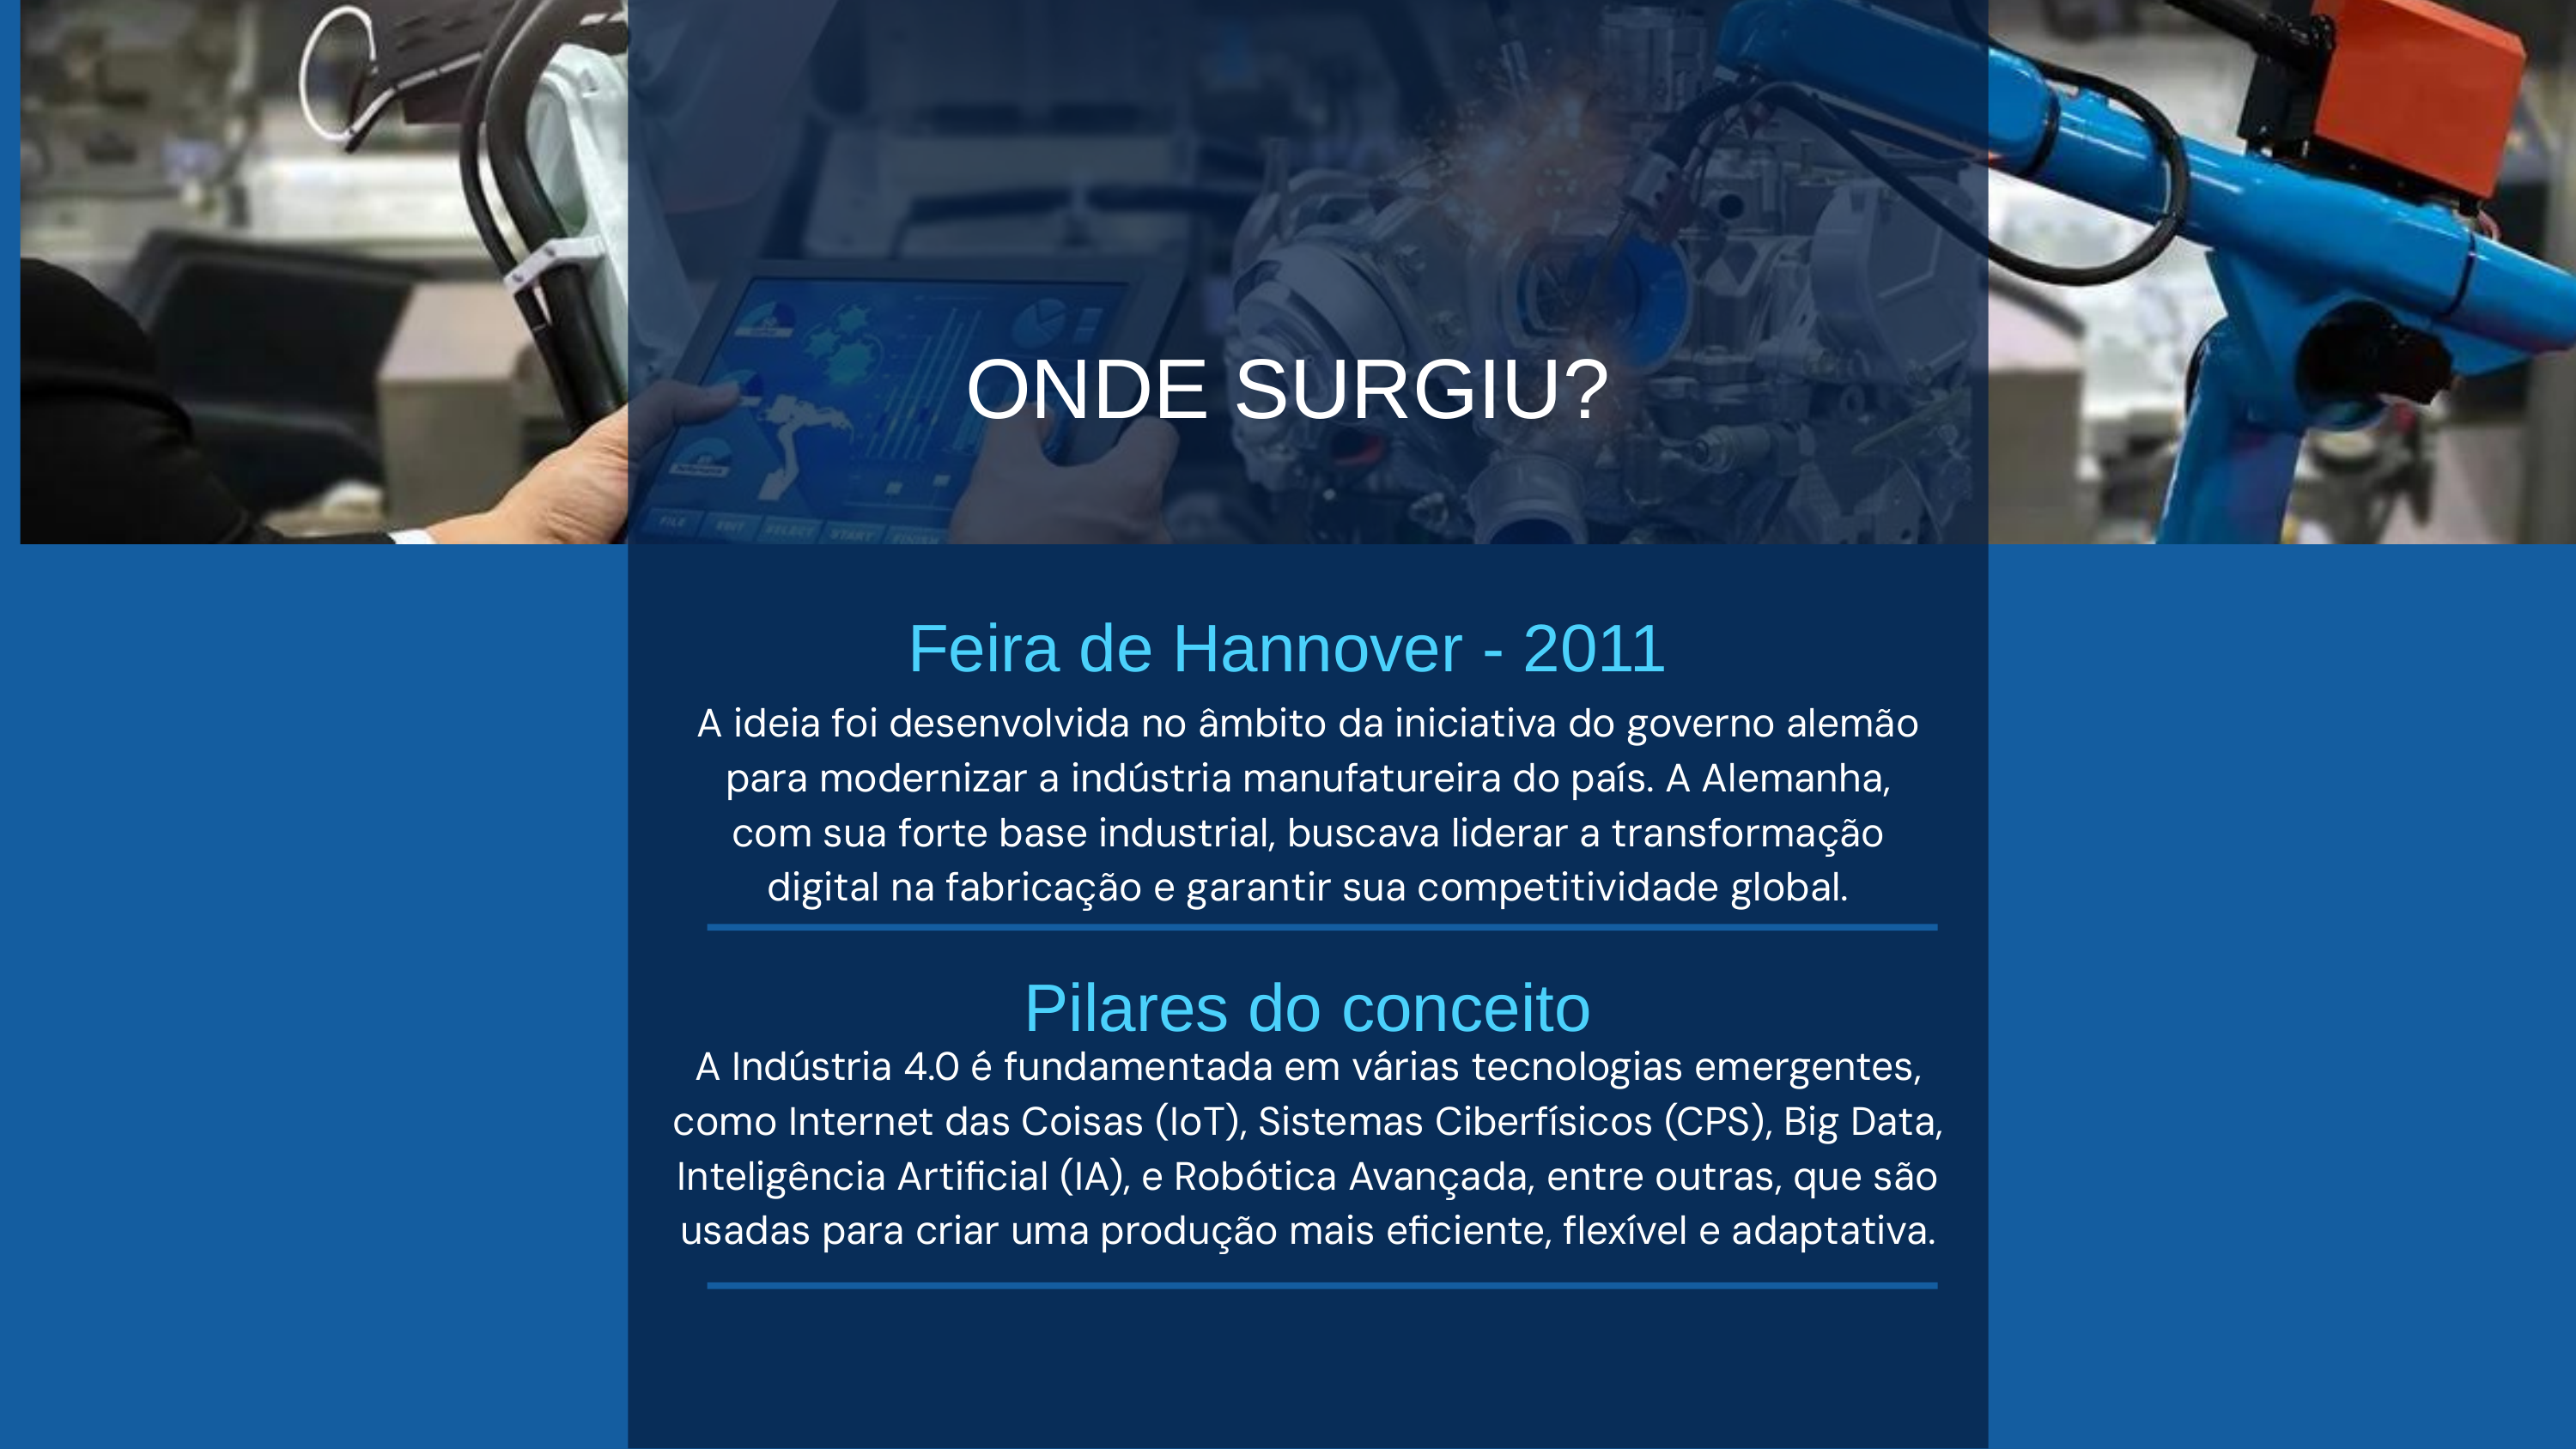

ONDE SURGIU?
Feira de Hannover - 2011
A ideia foi desenvolvida no âmbito da iniciativa do governo alemão para modernizar a indústria manufatureira do país. A Alemanha, com sua forte base industrial, buscava liderar a transformação digital na fabricação e garantir sua competitividade global.

Pilares do conceito
A Indústria 4.0 é fundamentada em várias tecnologias emergentes, como Internet das Coisas (IoT), Sistemas Ciberfísicos (CPS), Big Data, Inteligência Artificial (IA), e Robótica Avançada, entre outras, que são usadas para criar uma produção mais eficiente, flexível e adaptativa.